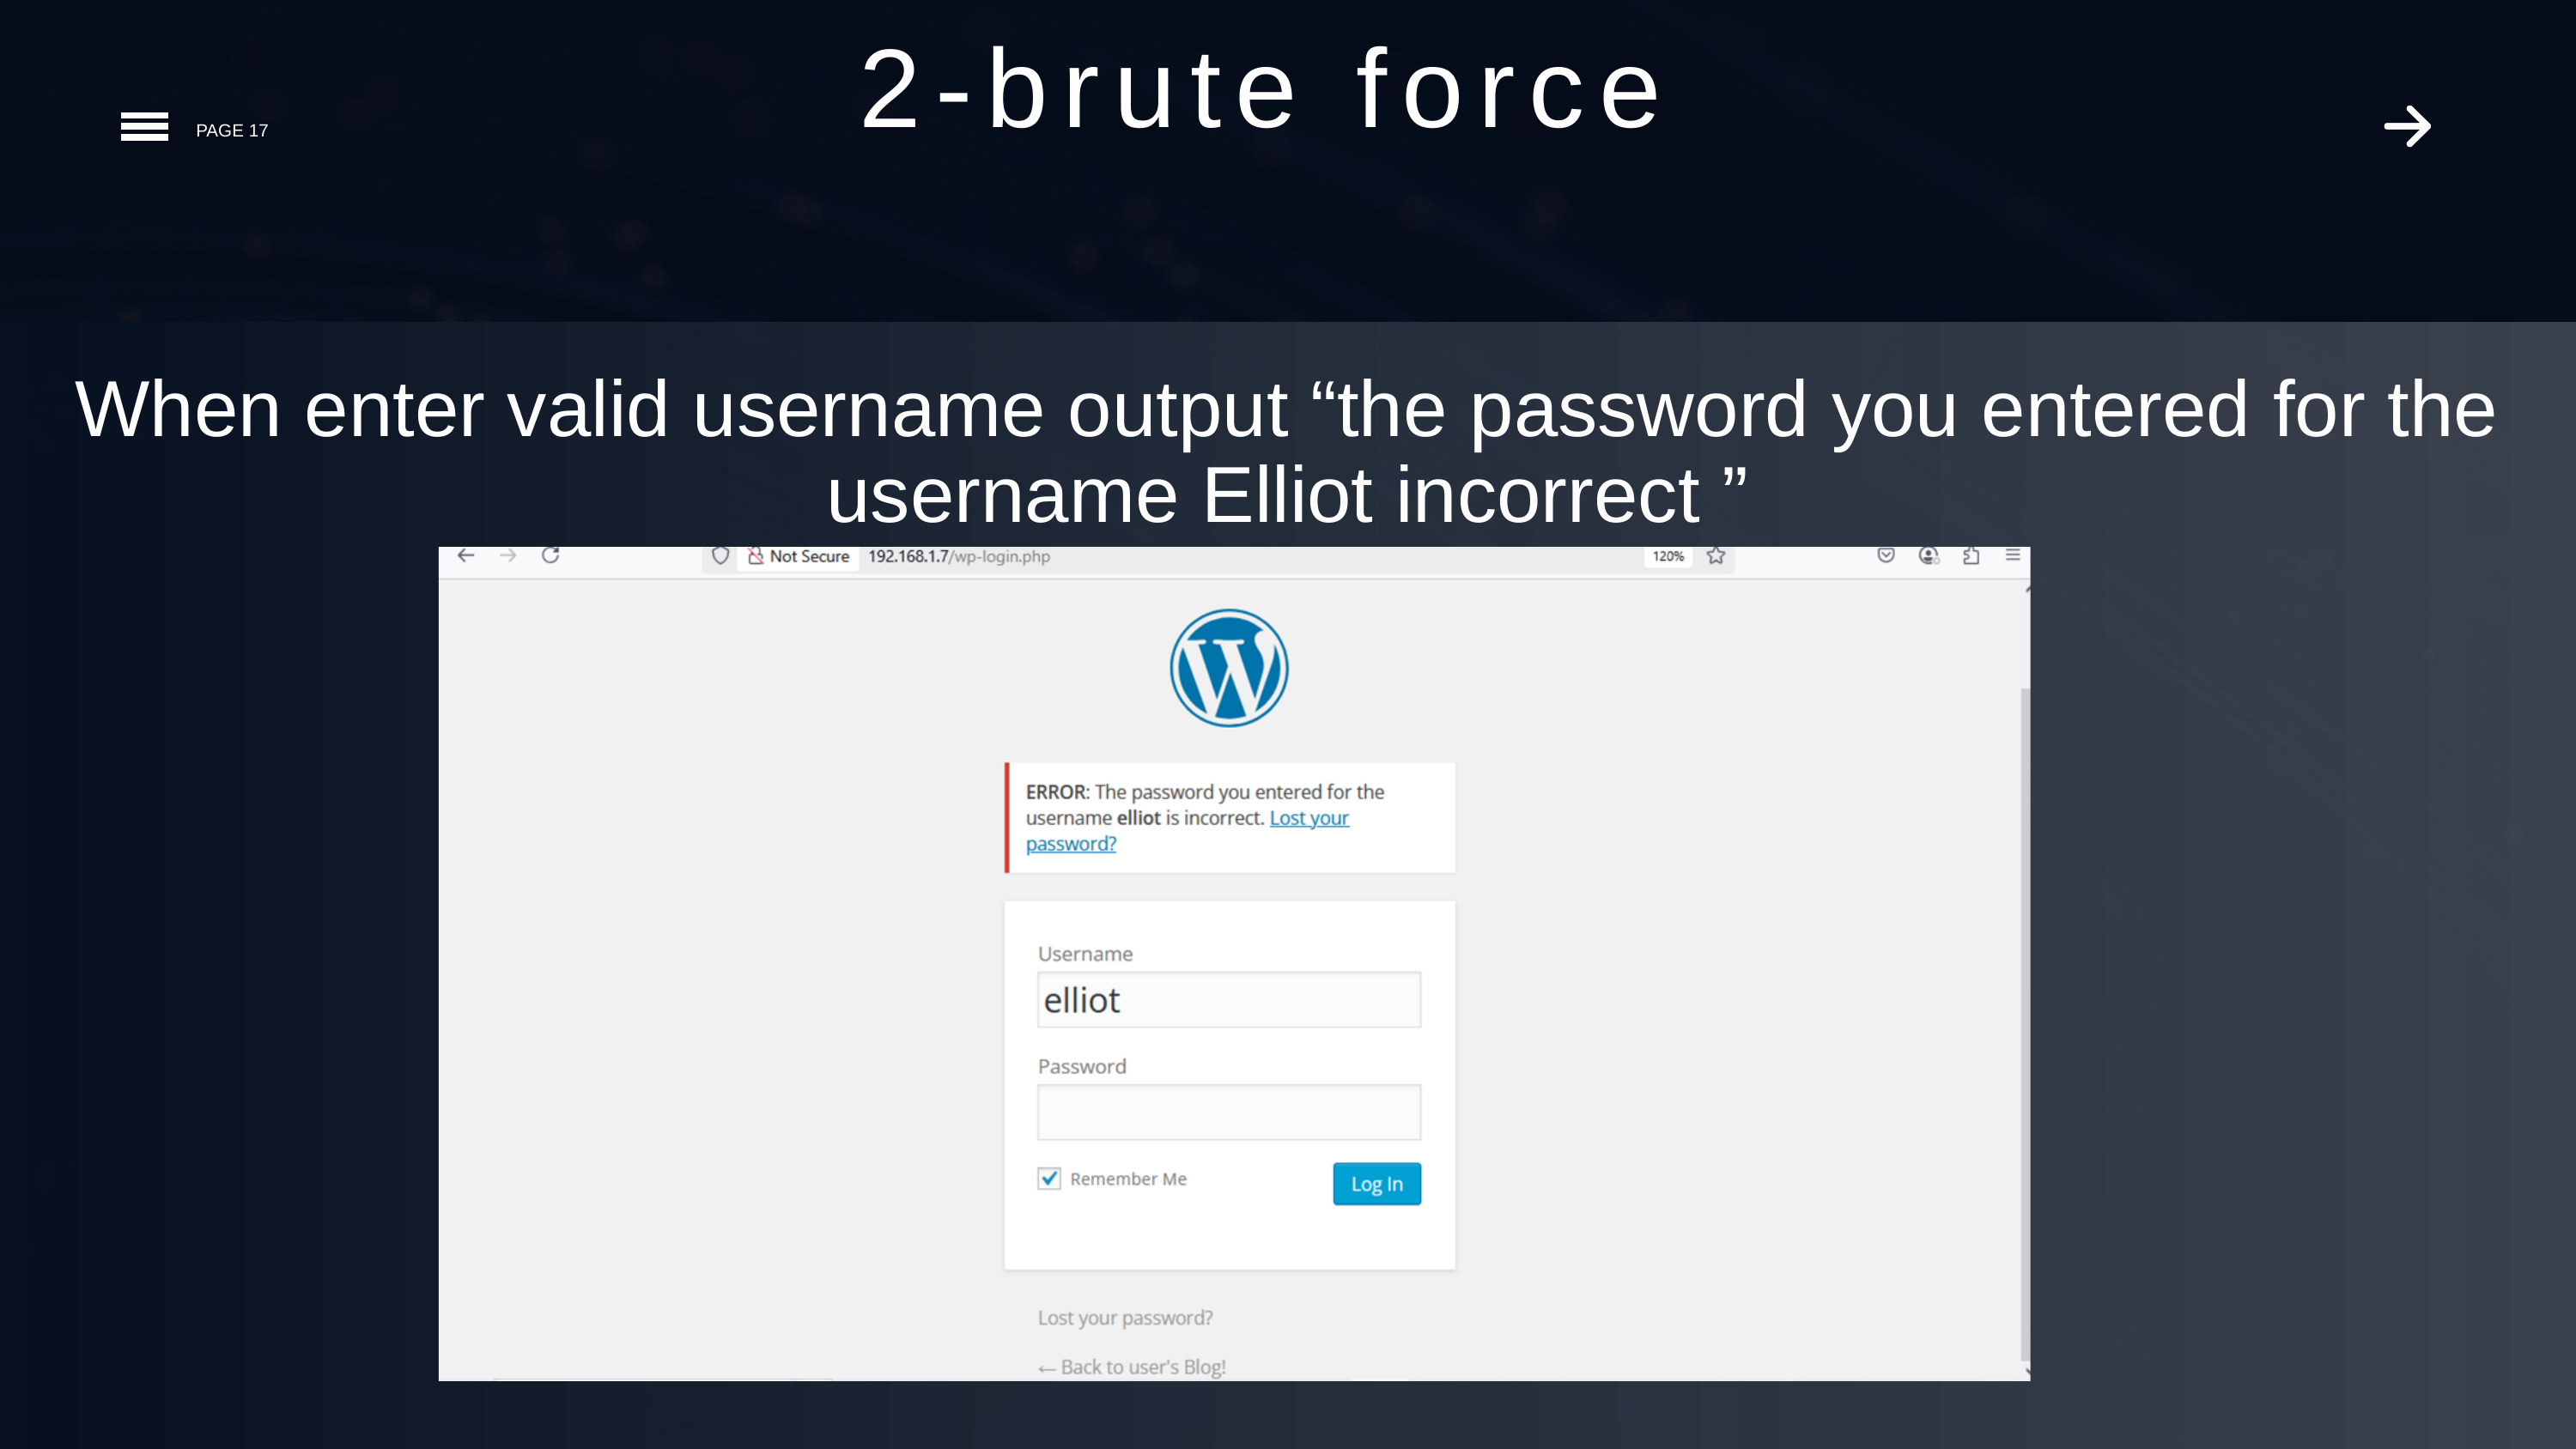

2-brute force

PAGE 17

When enter valid username output “the password you entered for the username Elliot incorrect ”